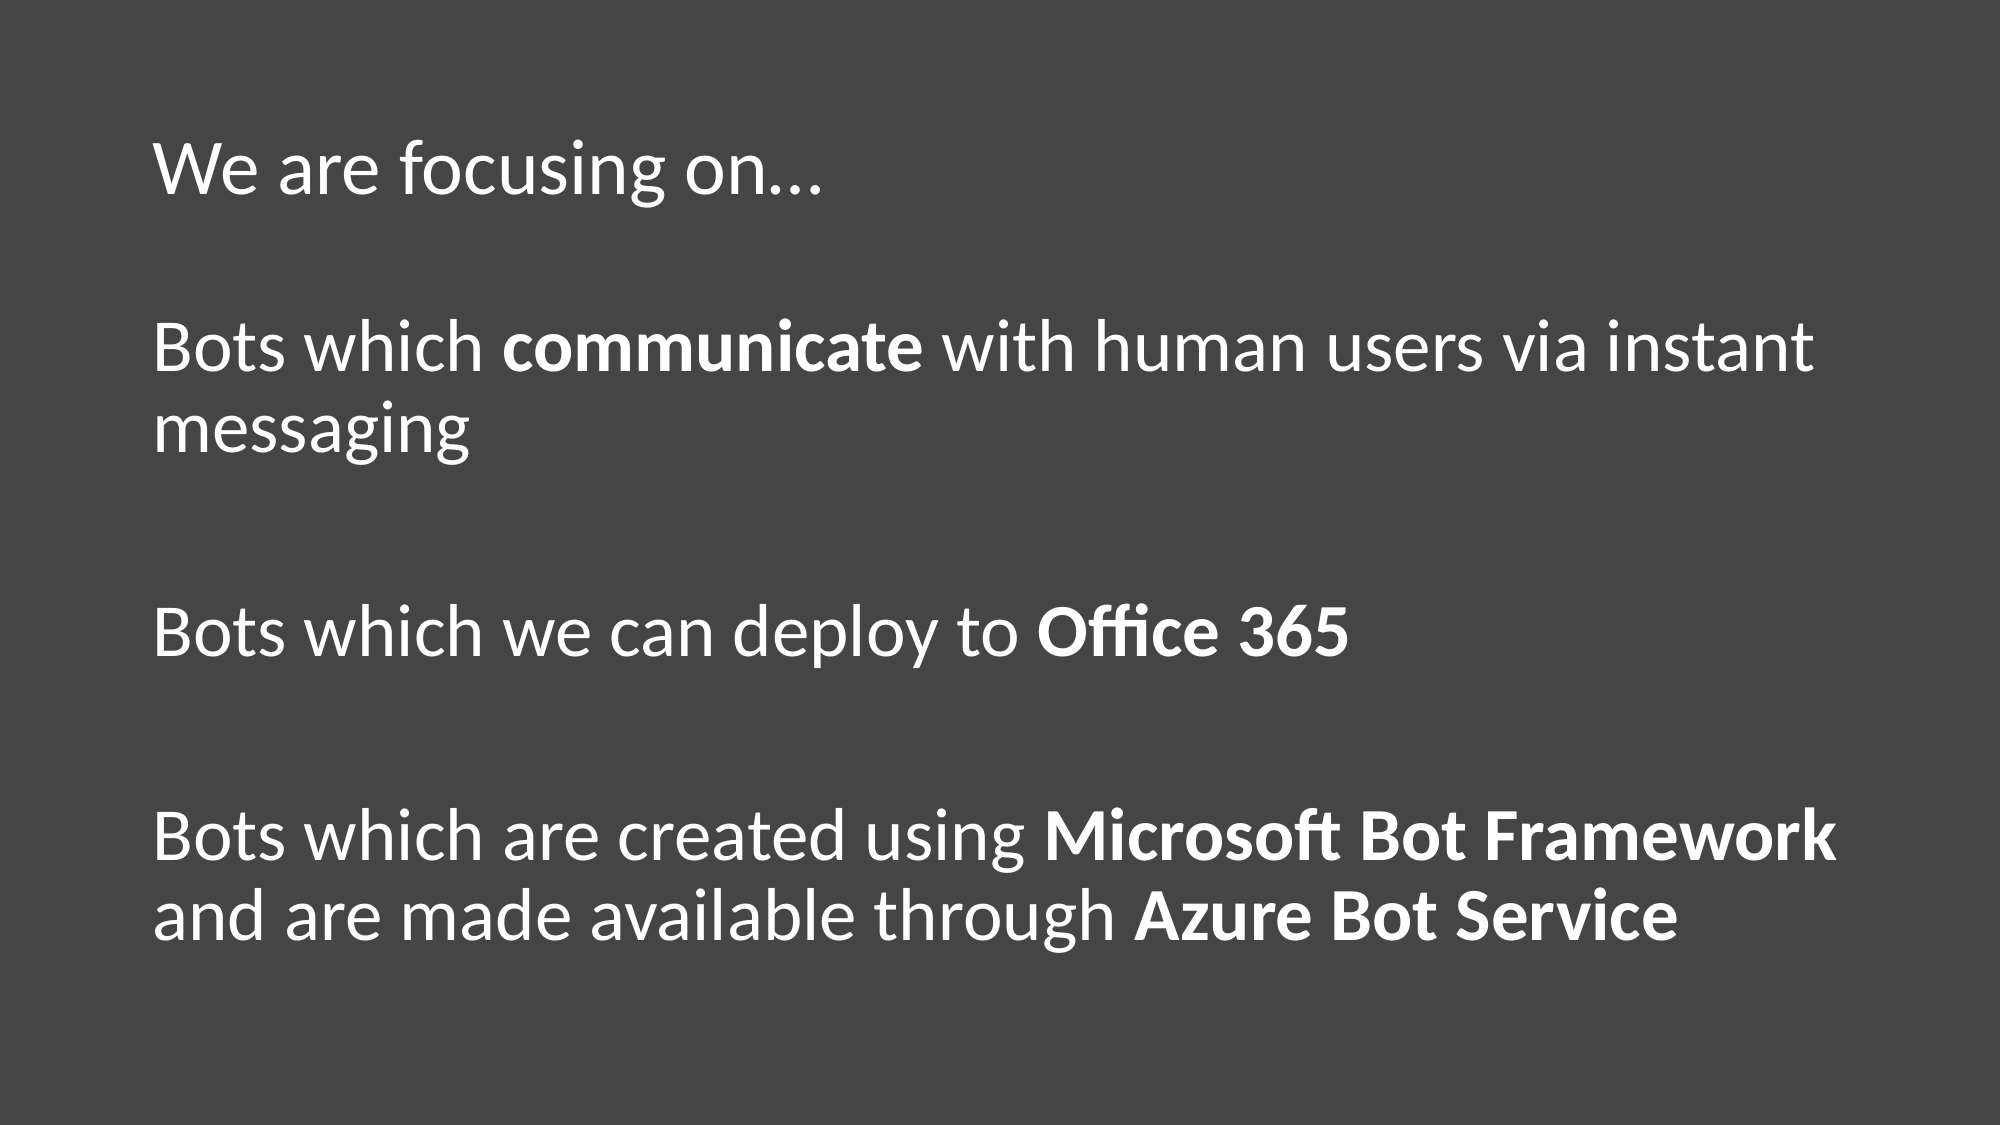

# We are focusing on…
Bots which communicate with human users via instant messaging

Bots which we can deploy to Office 365

Bots which are created using Microsoft Bot Framework and are made available through Azure Bot Service